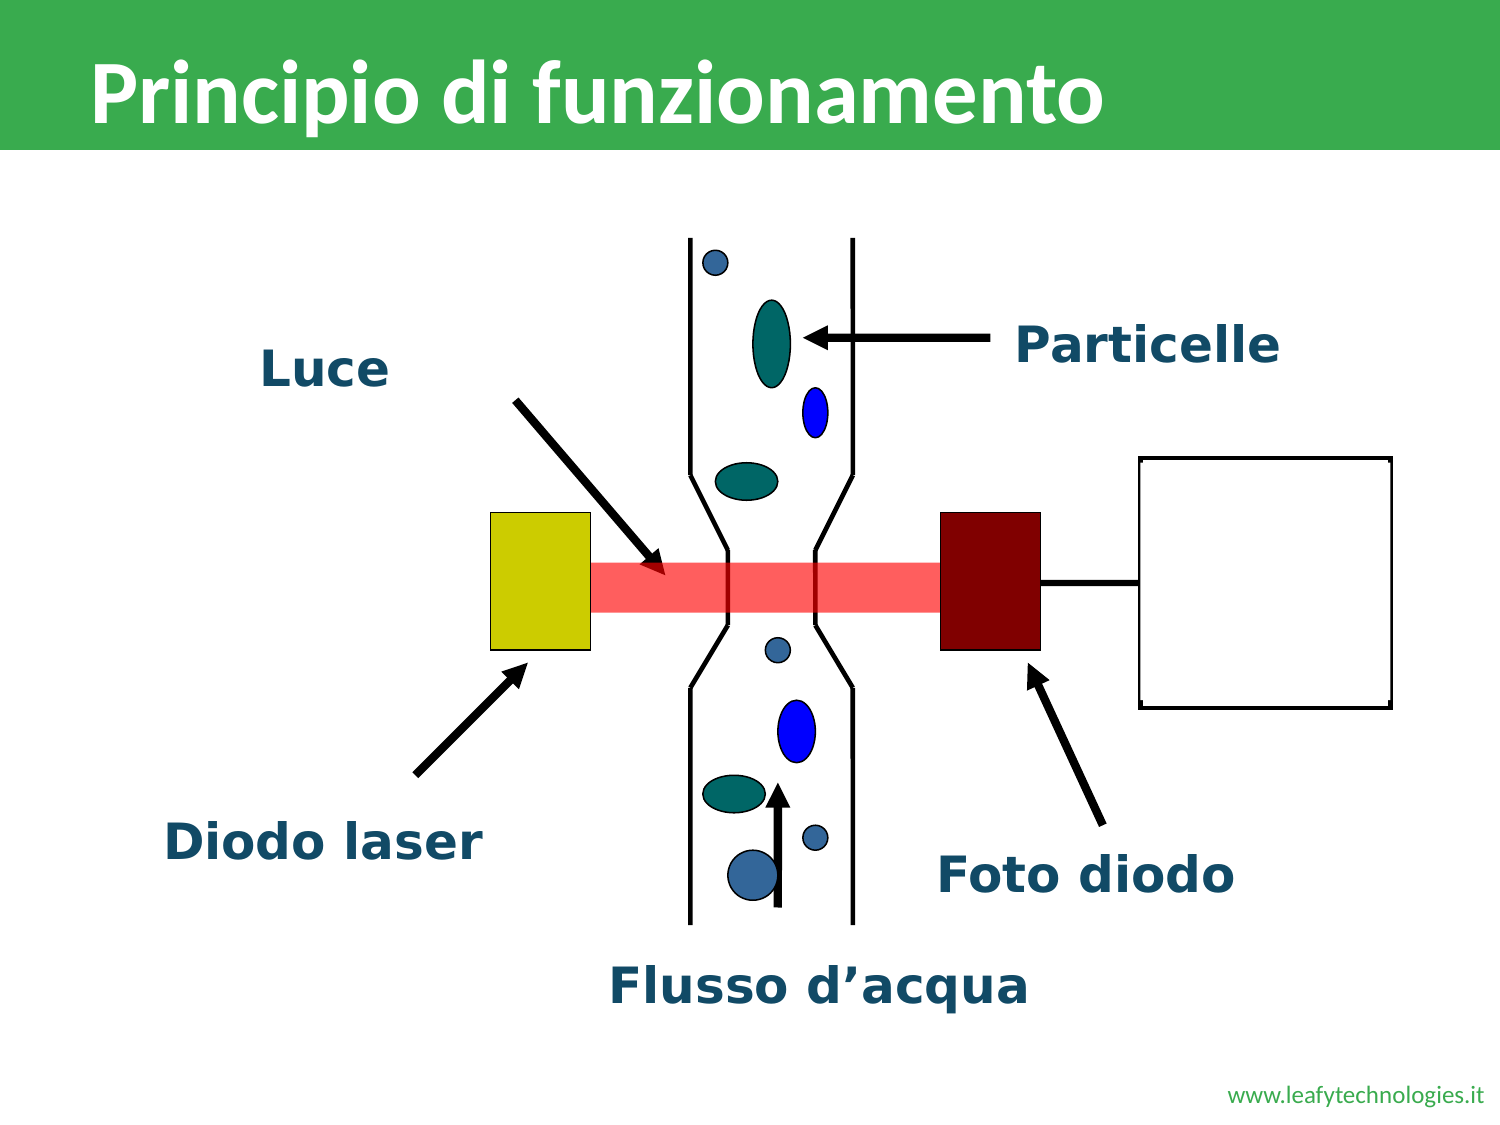

# Principio di funzionamento

Particelle

Luce

Diodo laser

Foto diodo

Flusso d’acqua